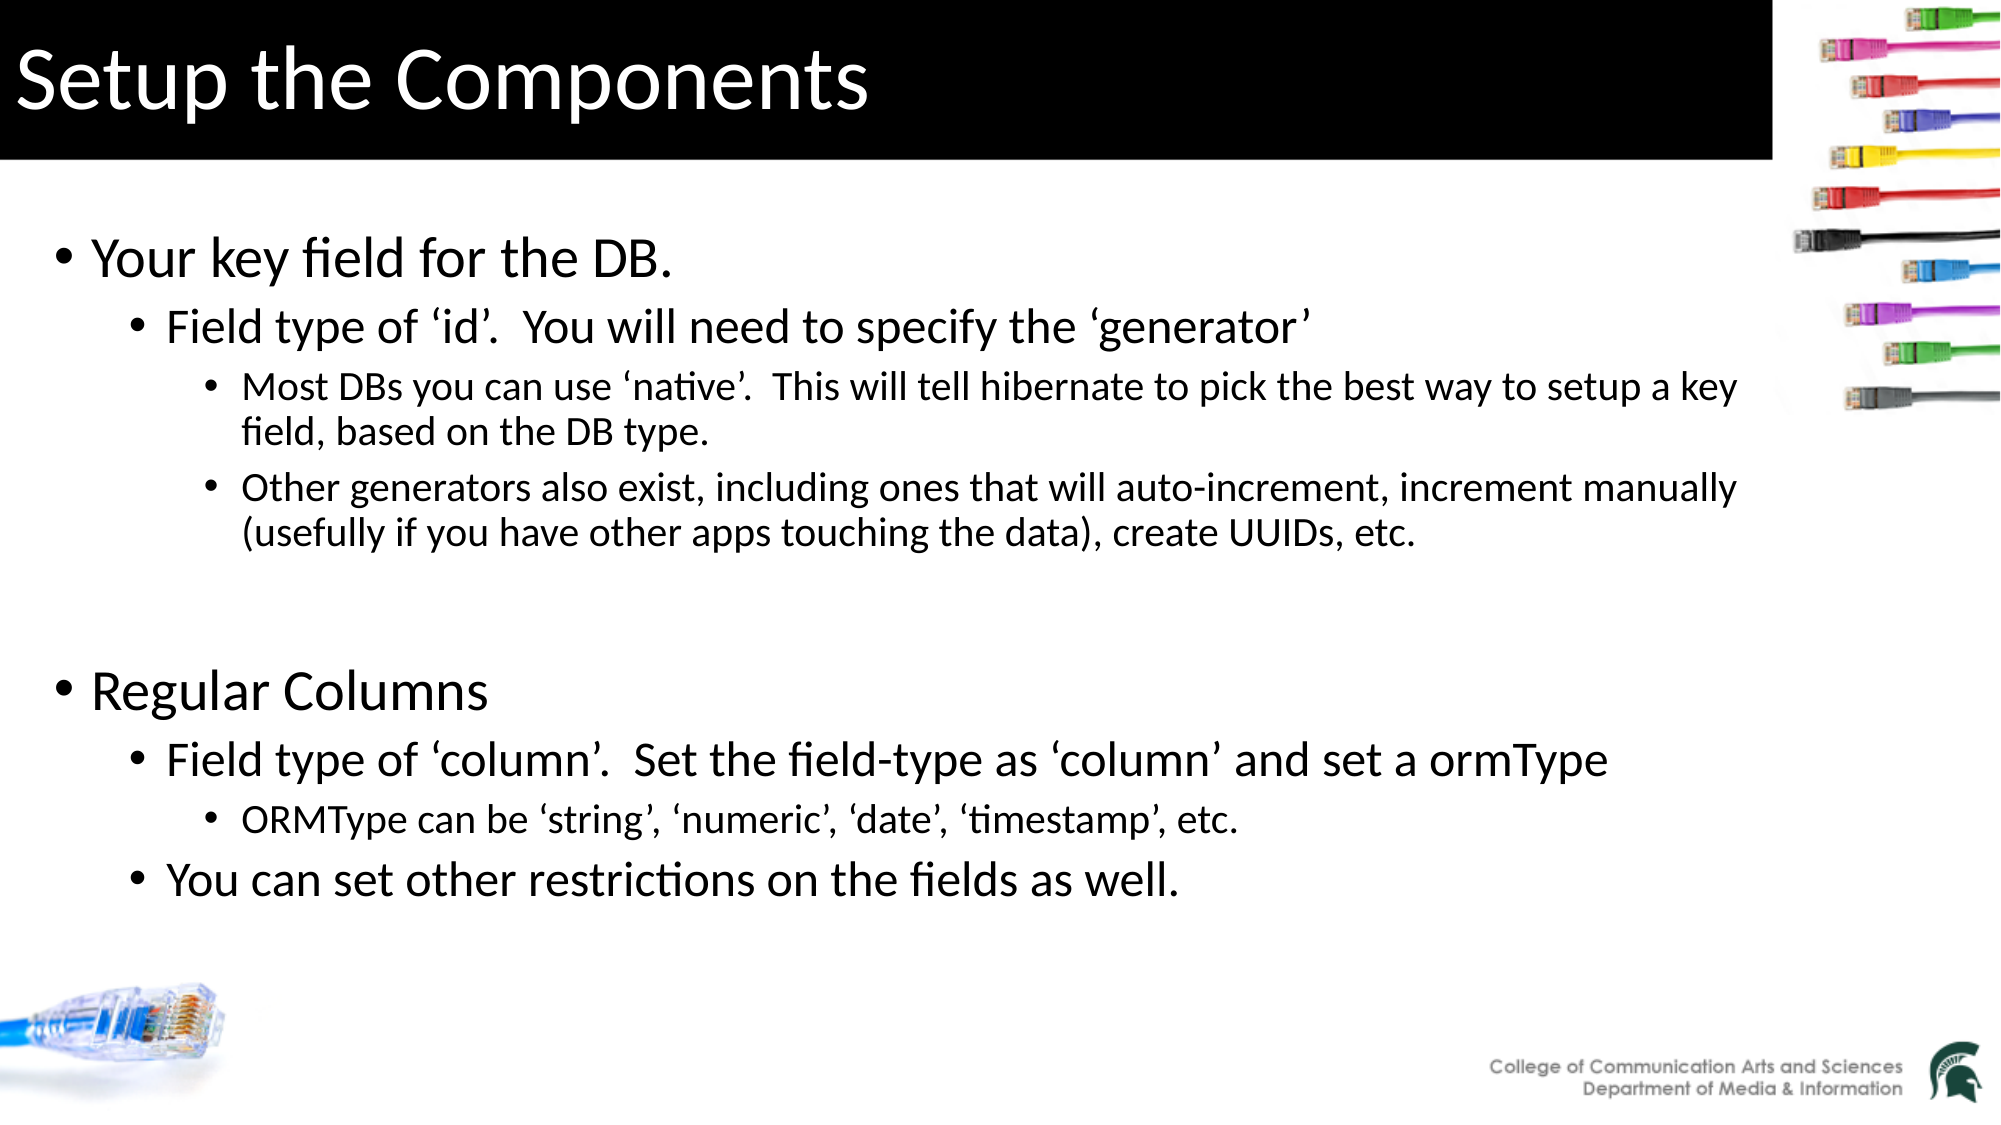

# Setup the Components
Your key field for the DB.
Field type of ‘id’.  You will need to specify the ‘generator’
Most DBs you can use ‘native’.  This will tell hibernate to pick the best way to setup a key field, based on the DB type.
Other generators also exist, including ones that will auto-increment, increment manually (usefully if you have other apps touching the data), create UUIDs, etc.

Regular Columns
Field type of ‘column’.  Set the field-type as ‘column’ and set a ormType
ORMType can be ‘string’, ‘numeric’, ‘date’, ‘timestamp’, etc.
You can set other restrictions on the fields as well.